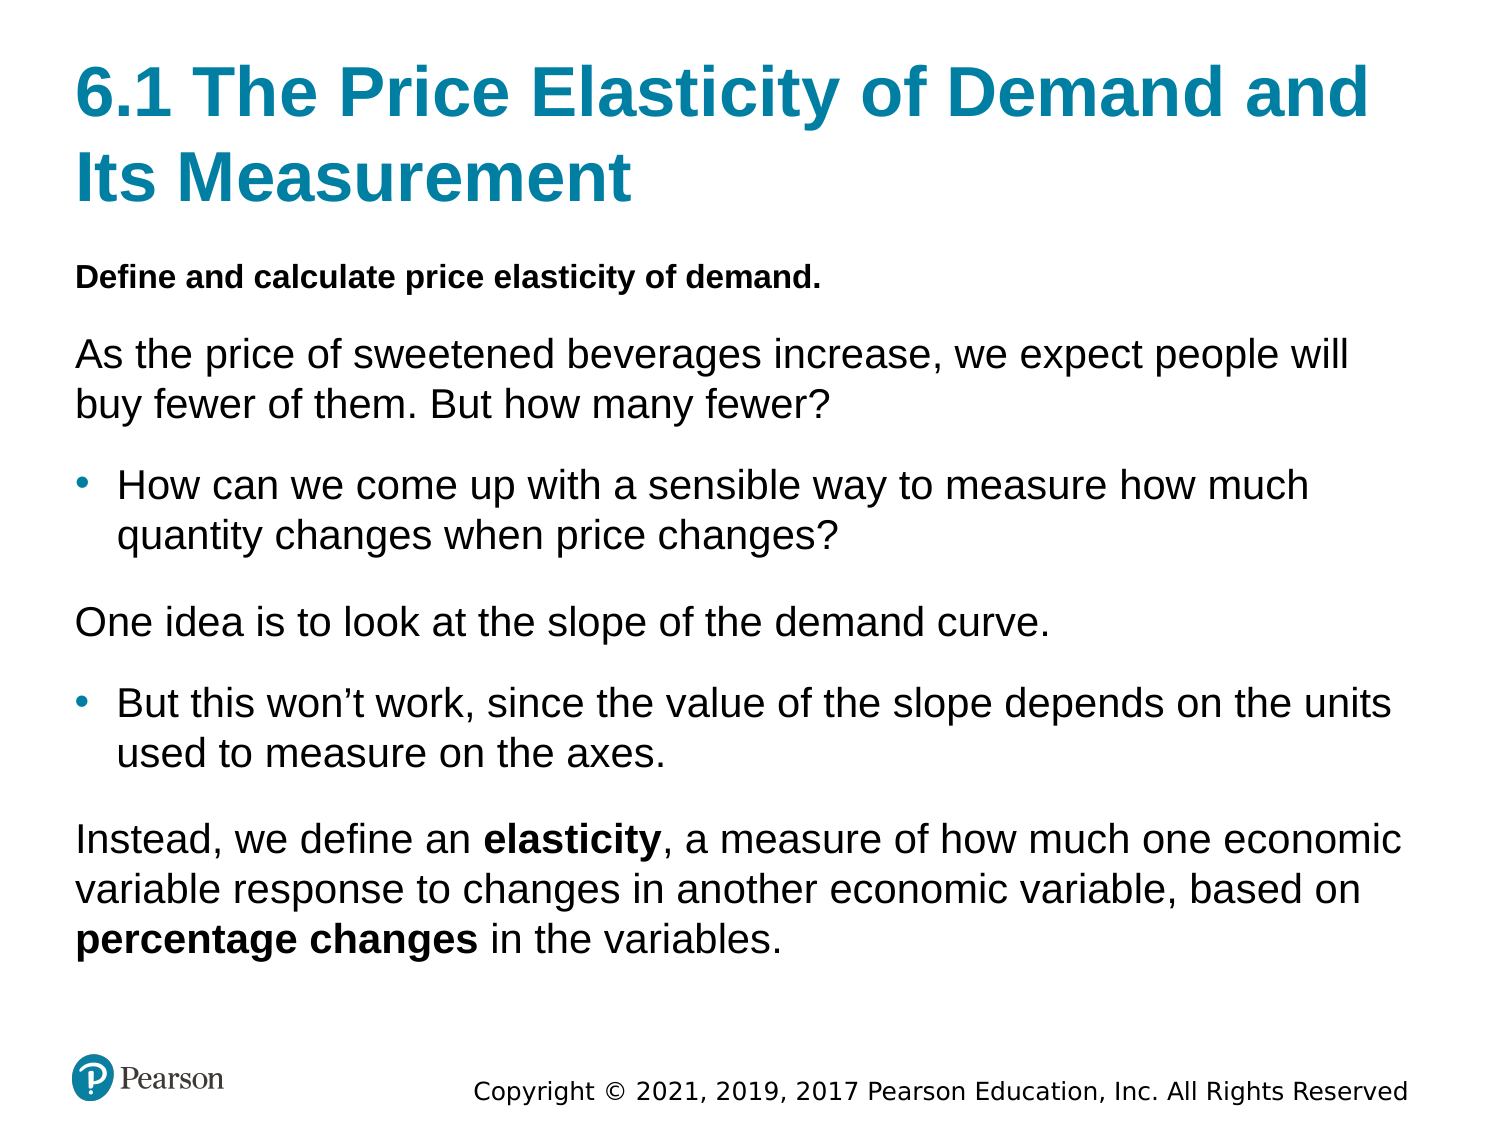

# 6.1 The Price Elasticity of Demand and Its Measurement
Define and calculate price elasticity of demand.
As the price of sweetened beverages increase, we expect people will buy fewer of them. But how many fewer?
How can we come up with a sensible way to measure how much quantity changes when price changes?
One idea is to look at the slope of the demand curve.
But this won’t work, since the value of the slope depends on the units used to measure on the axes.
Instead, we define an elasticity, a measure of how much one economic variable response to changes in another economic variable, based on percentage changes in the variables.